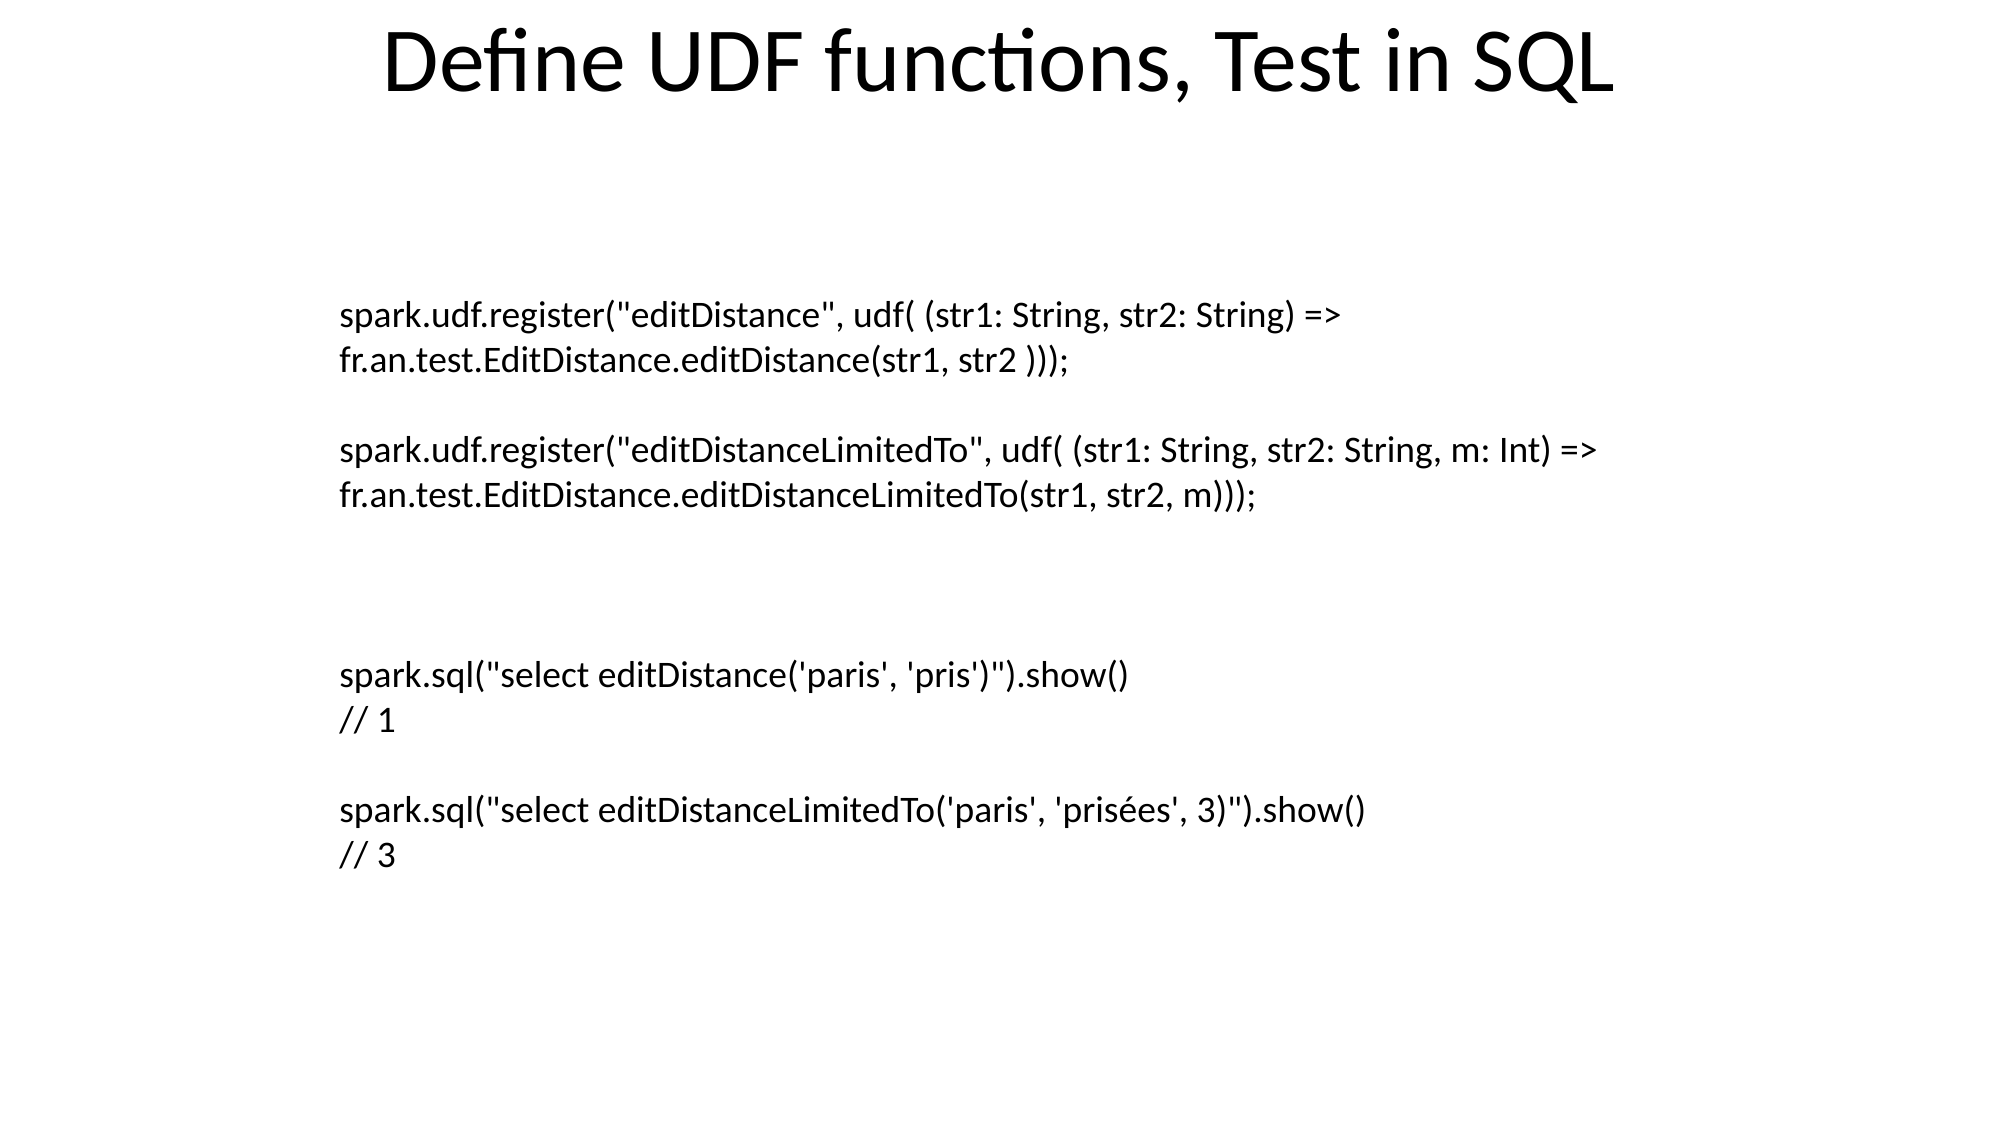

# Define UDF functions, Test in SQL
spark.udf.register("editDistance", udf( (str1: String, str2: String) => fr.an.test.EditDistance.editDistance(str1, str2 )));

spark.udf.register("editDistanceLimitedTo", udf( (str1: String, str2: String, m: Int) => fr.an.test.EditDistance.editDistanceLimitedTo(str1, str2, m)));

spark.sql("select editDistance('paris', 'pris')").show()
// 1

spark.sql("select editDistanceLimitedTo('paris', 'prisées', 3)").show()
// 3